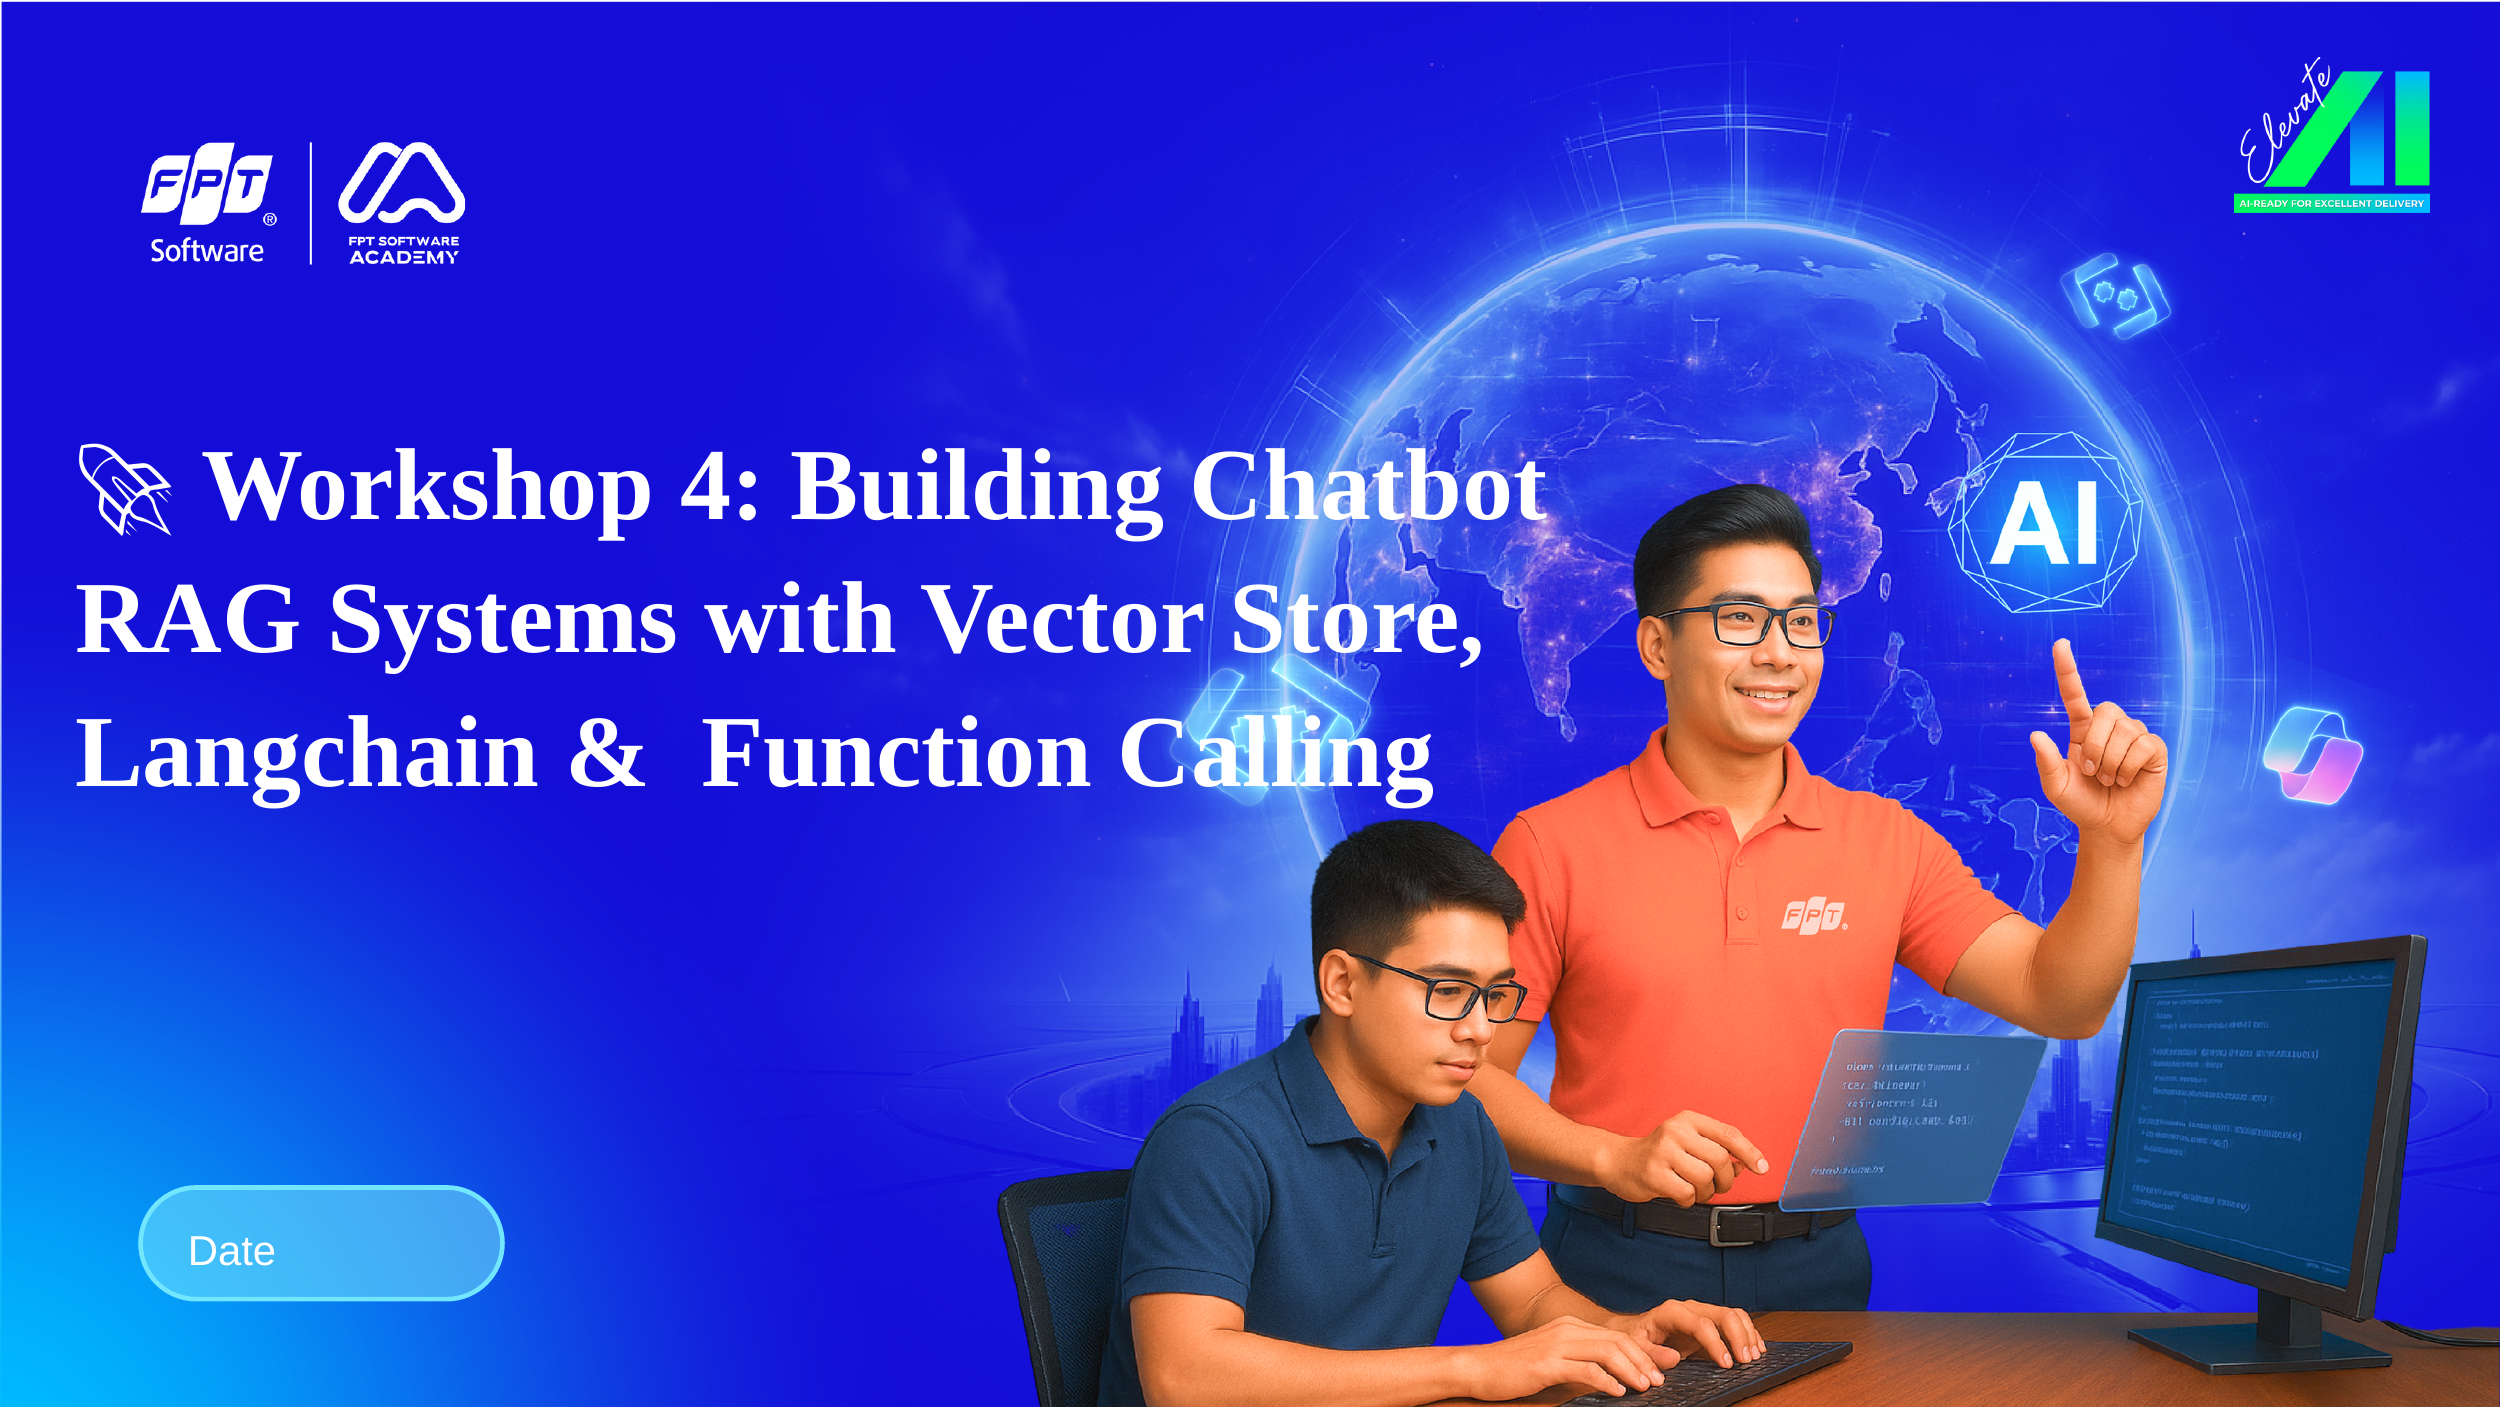

🚀 Workshop 4: Building Chatbot RAG Systems with Vector Store, Langchain &  Function Calling

Date